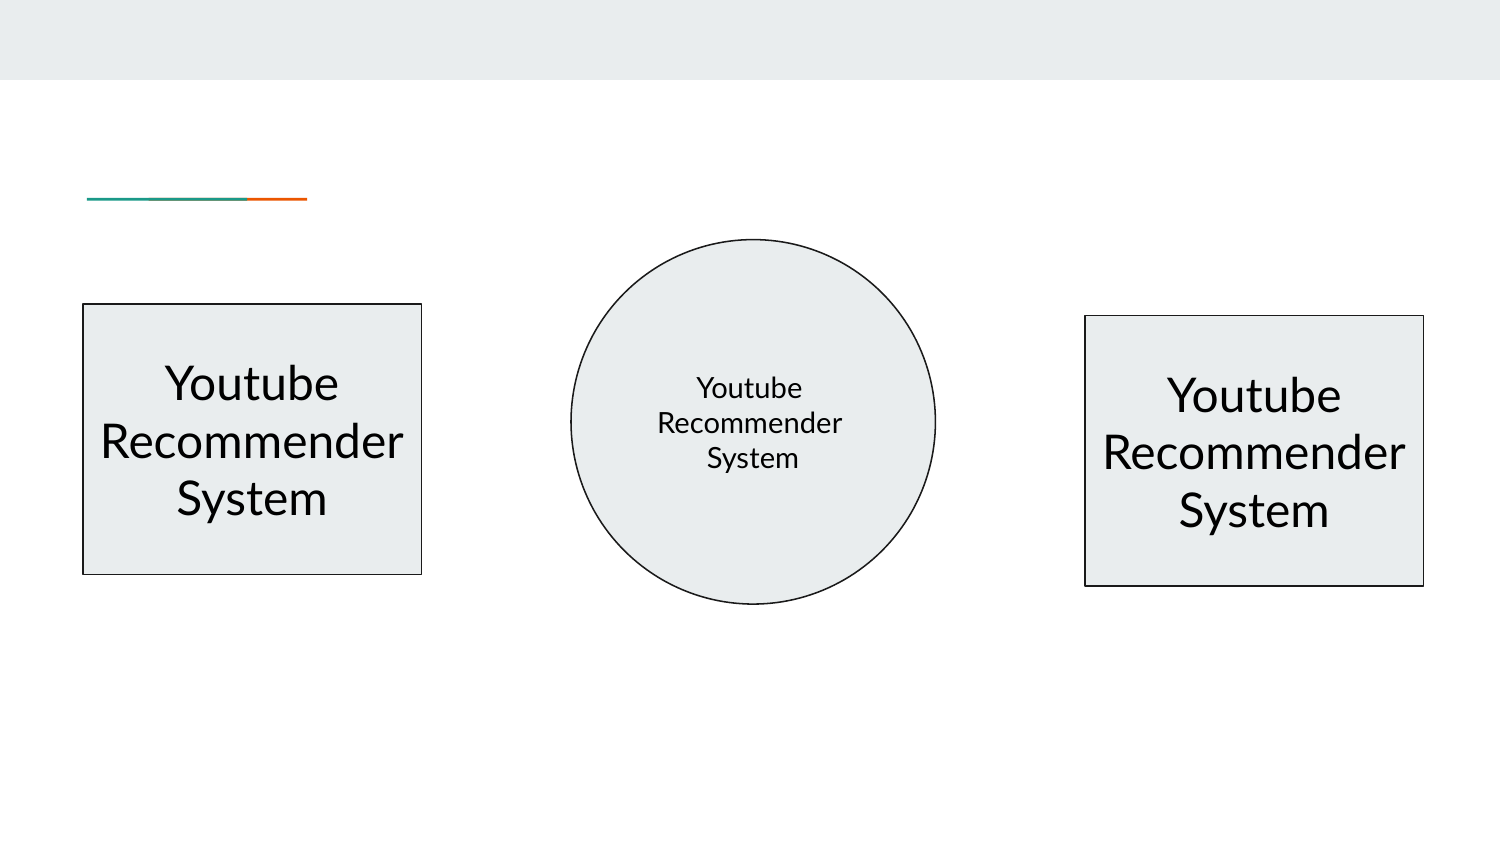

Youtube
Recommender
System
Youtube
Recommender
System
Youtube
Recommender
System